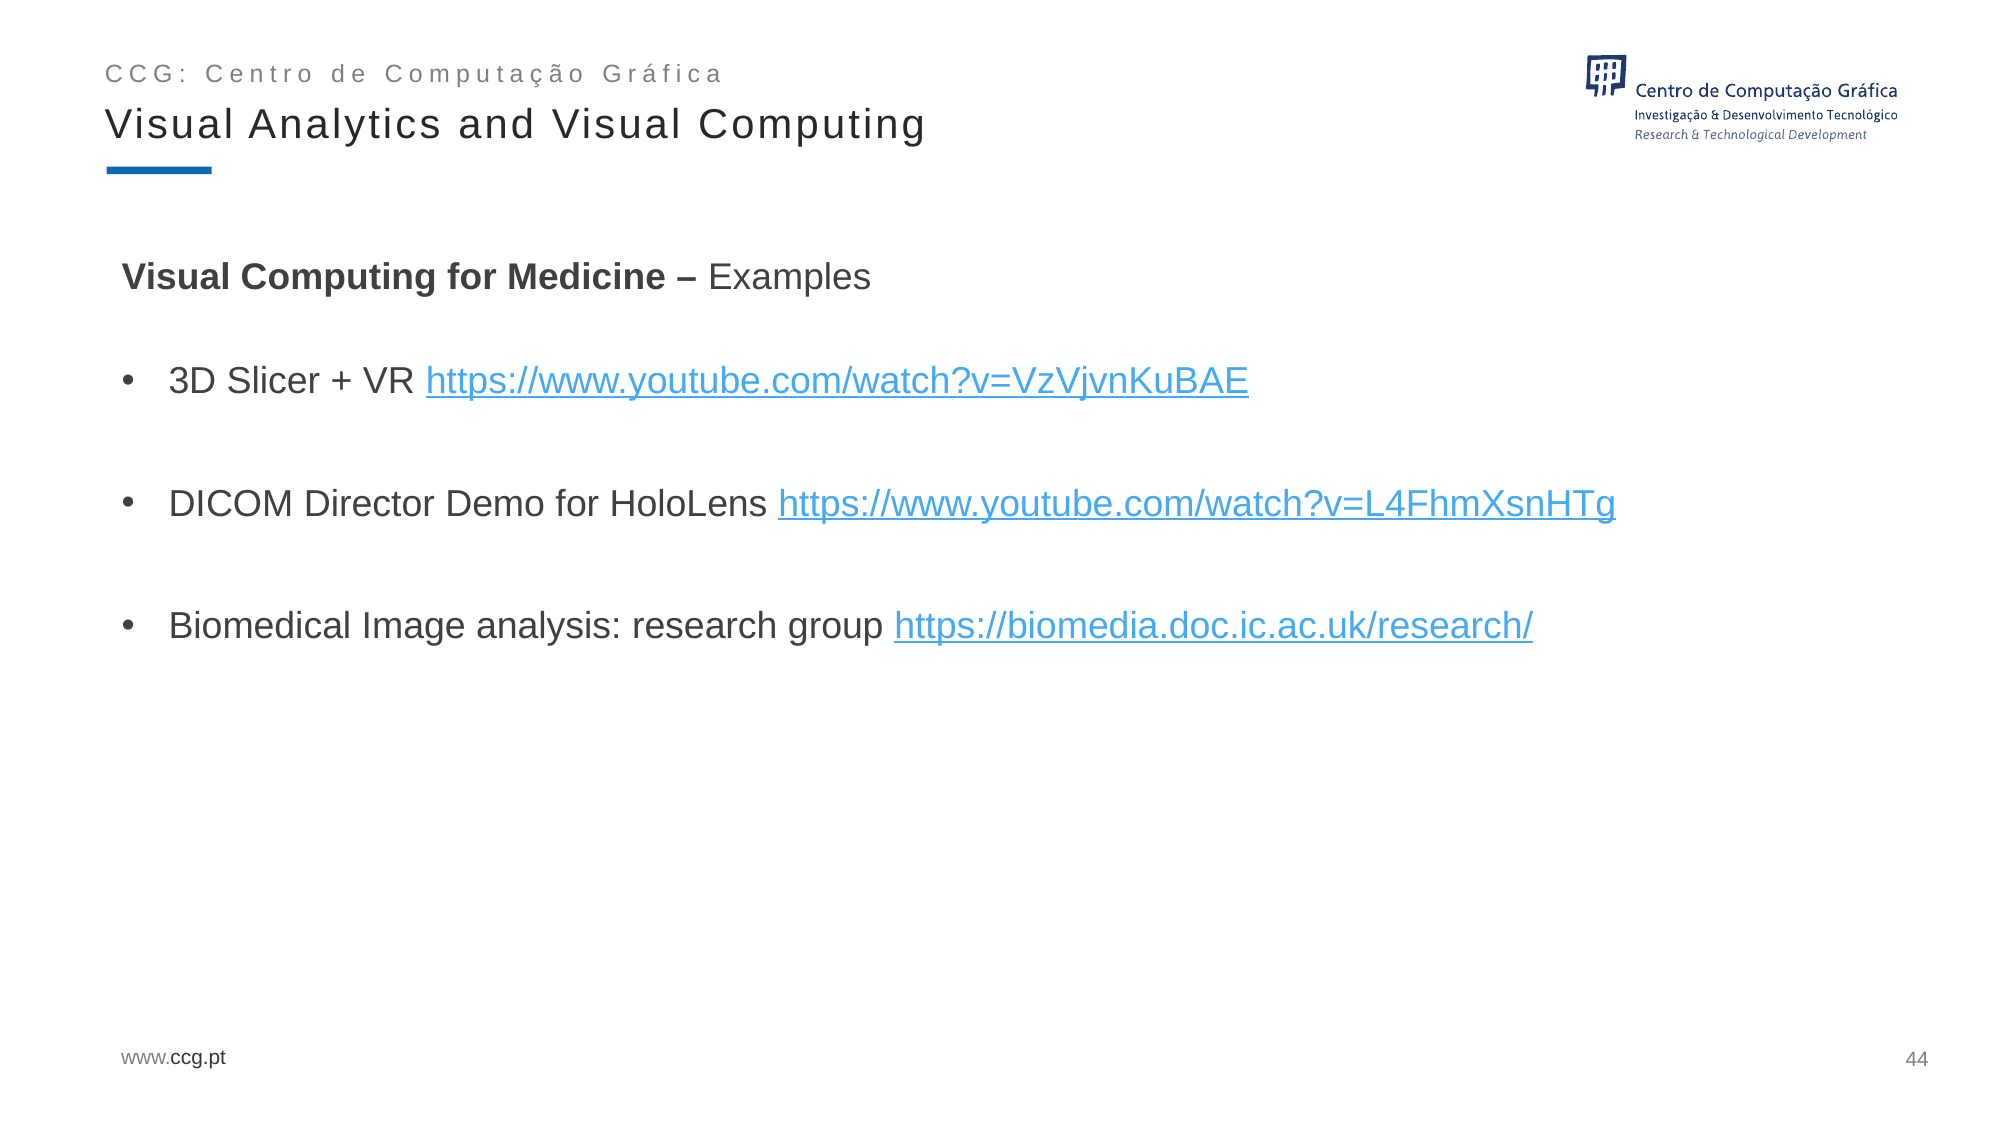

Visual Analytics and Visual Computing

# Visual Computing for Medicine – Examples
3D Slicer + VR https://www.youtube.com/watch?v=VzVjvnKuBAE

DICOM Director Demo for HoloLens https://www.youtube.com/watch?v=L4FhmXsnHTg

Biomedical Image analysis: research group https://biomedia.doc.ic.ac.uk/research/

44